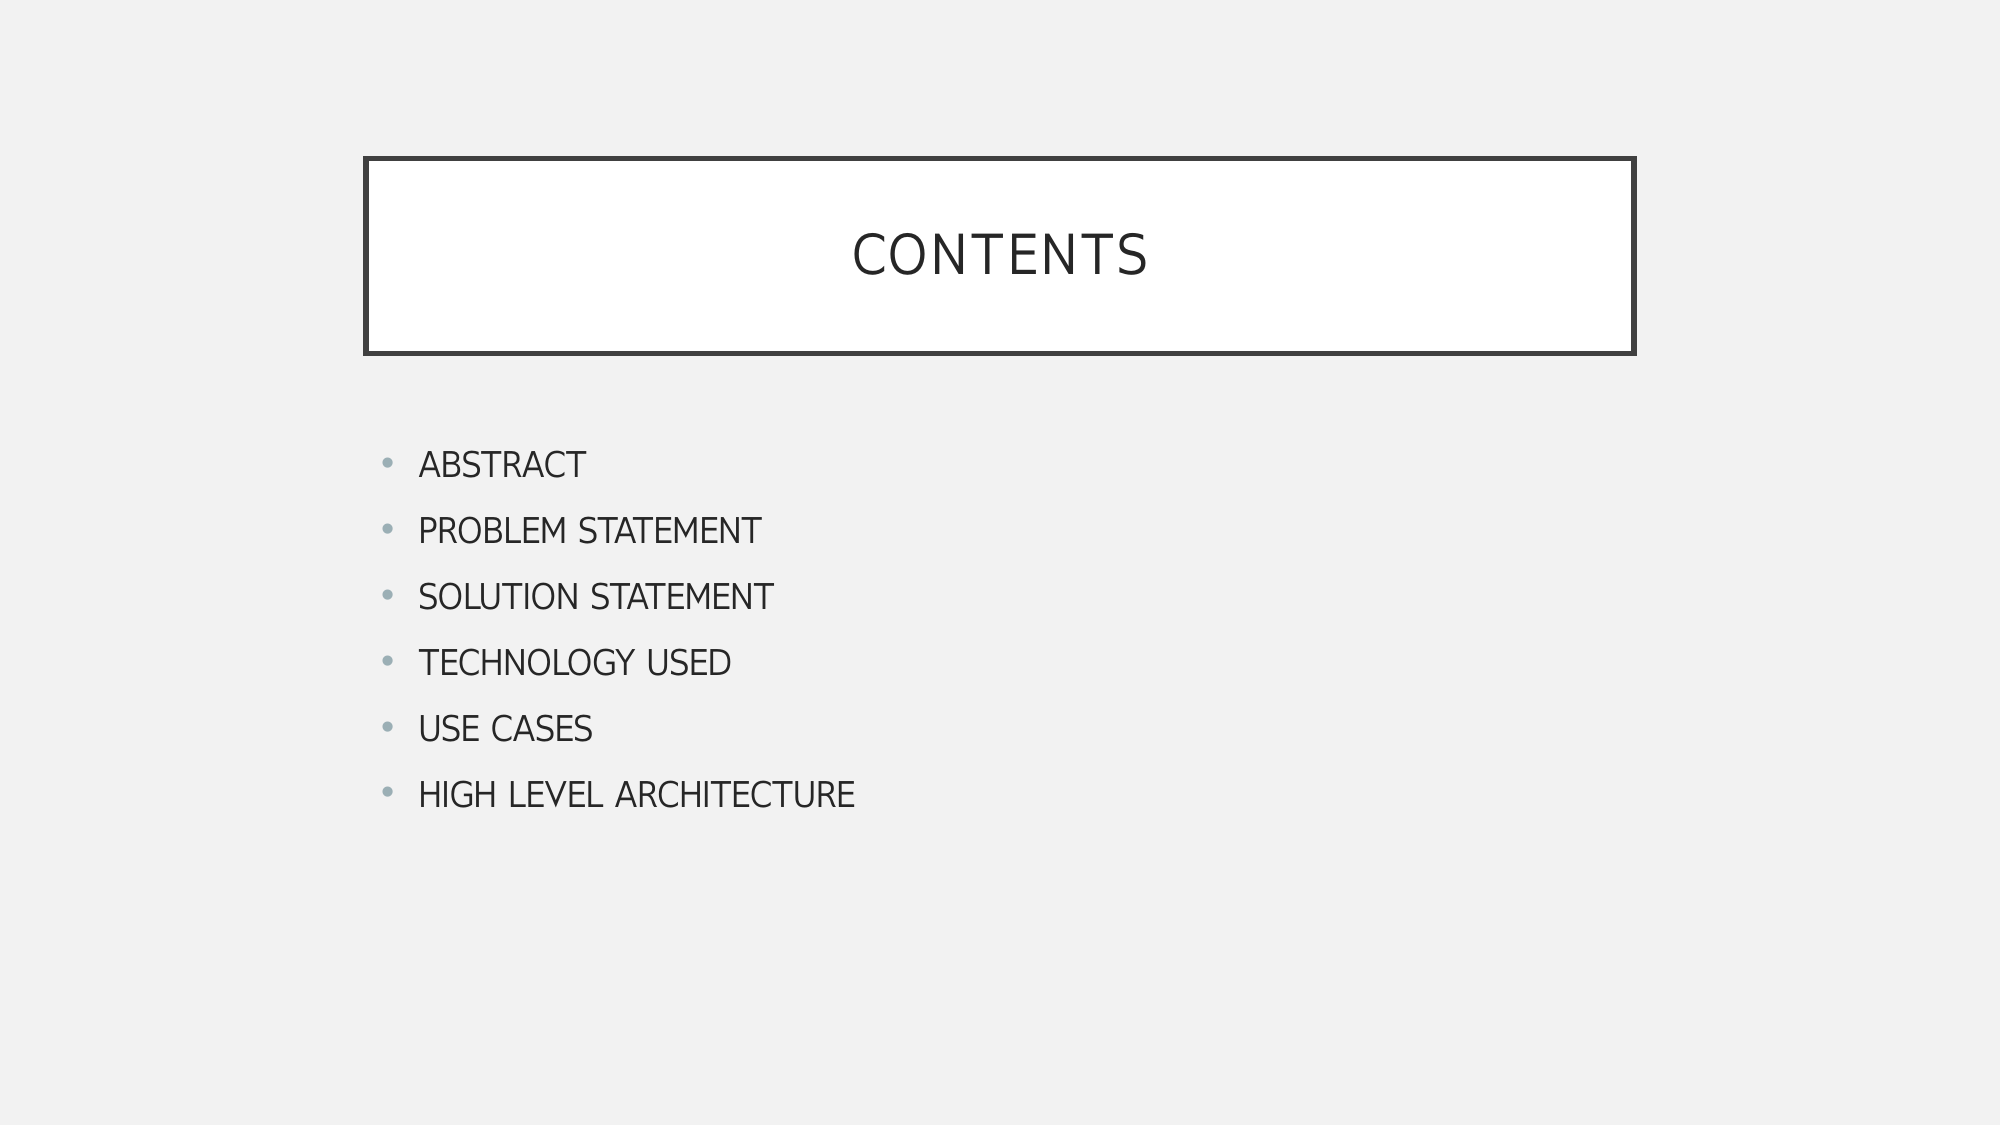

# CONTENTS
ABSTRACT
PROBLEM STATEMENT
SOLUTION STATEMENT
TECHNOLOGY USED
USE CASES
HIGH LEVEL ARCHITECTURE